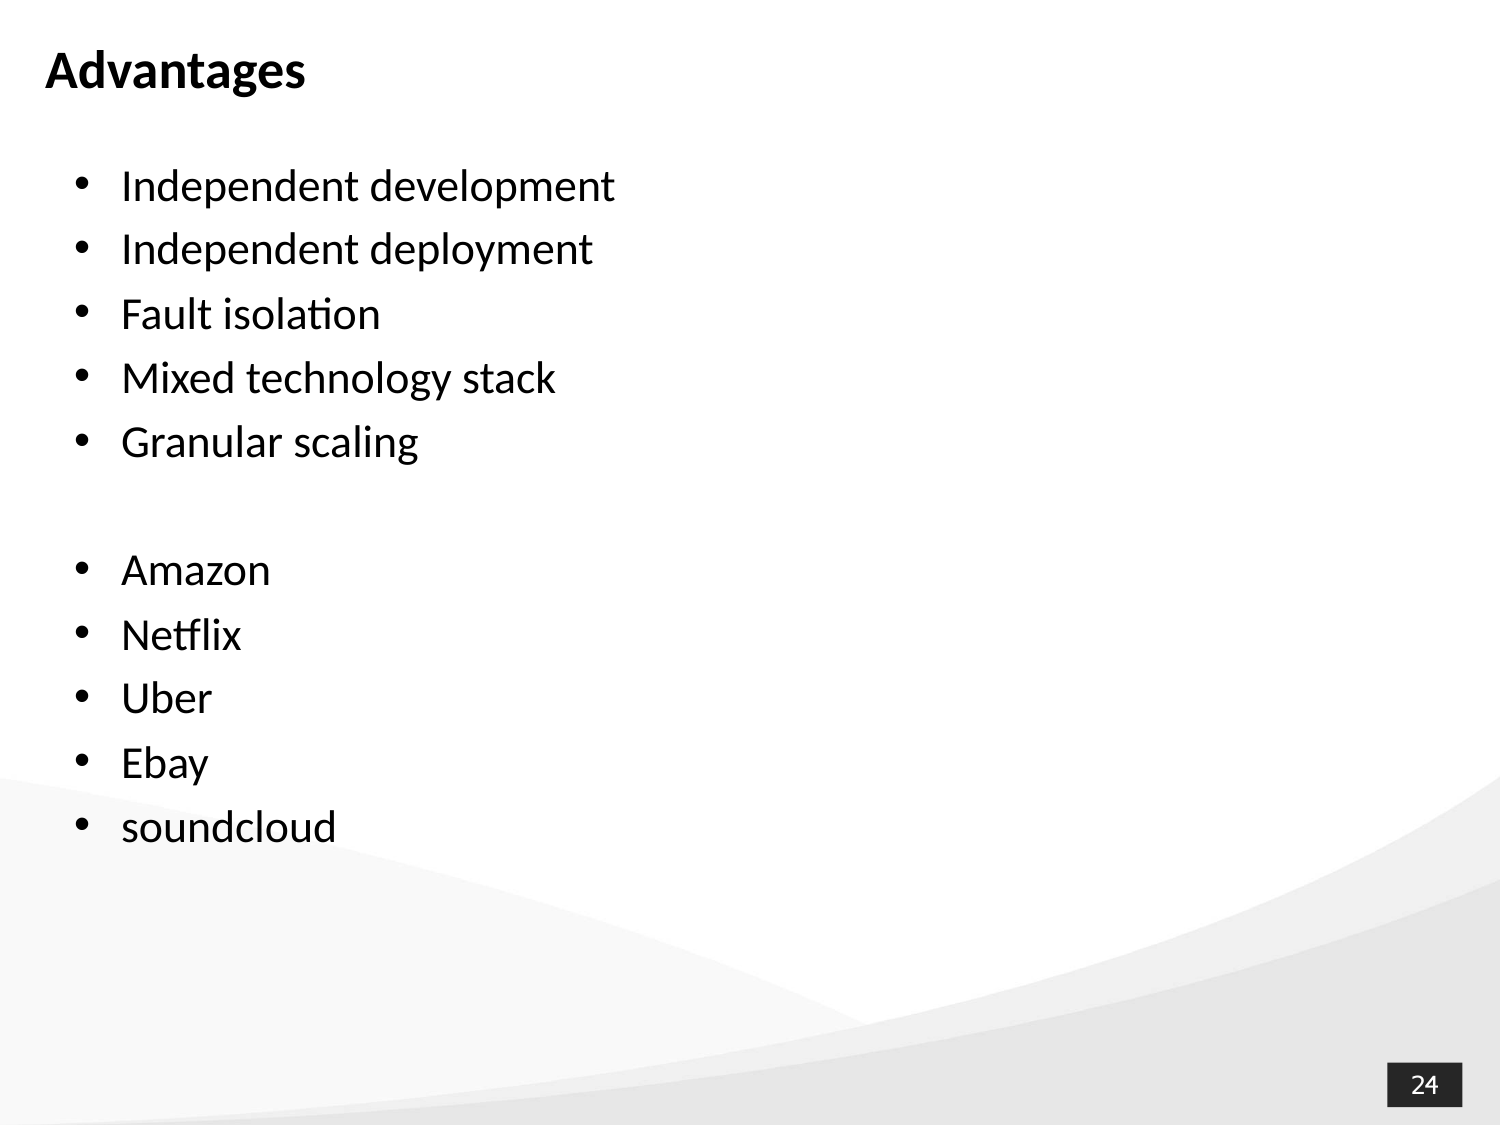

# Advantages
Independent development
Independent deployment
Fault isolation
Mixed technology stack
Granular scaling

Amazon
Netflix
Uber
Ebay
soundcloud